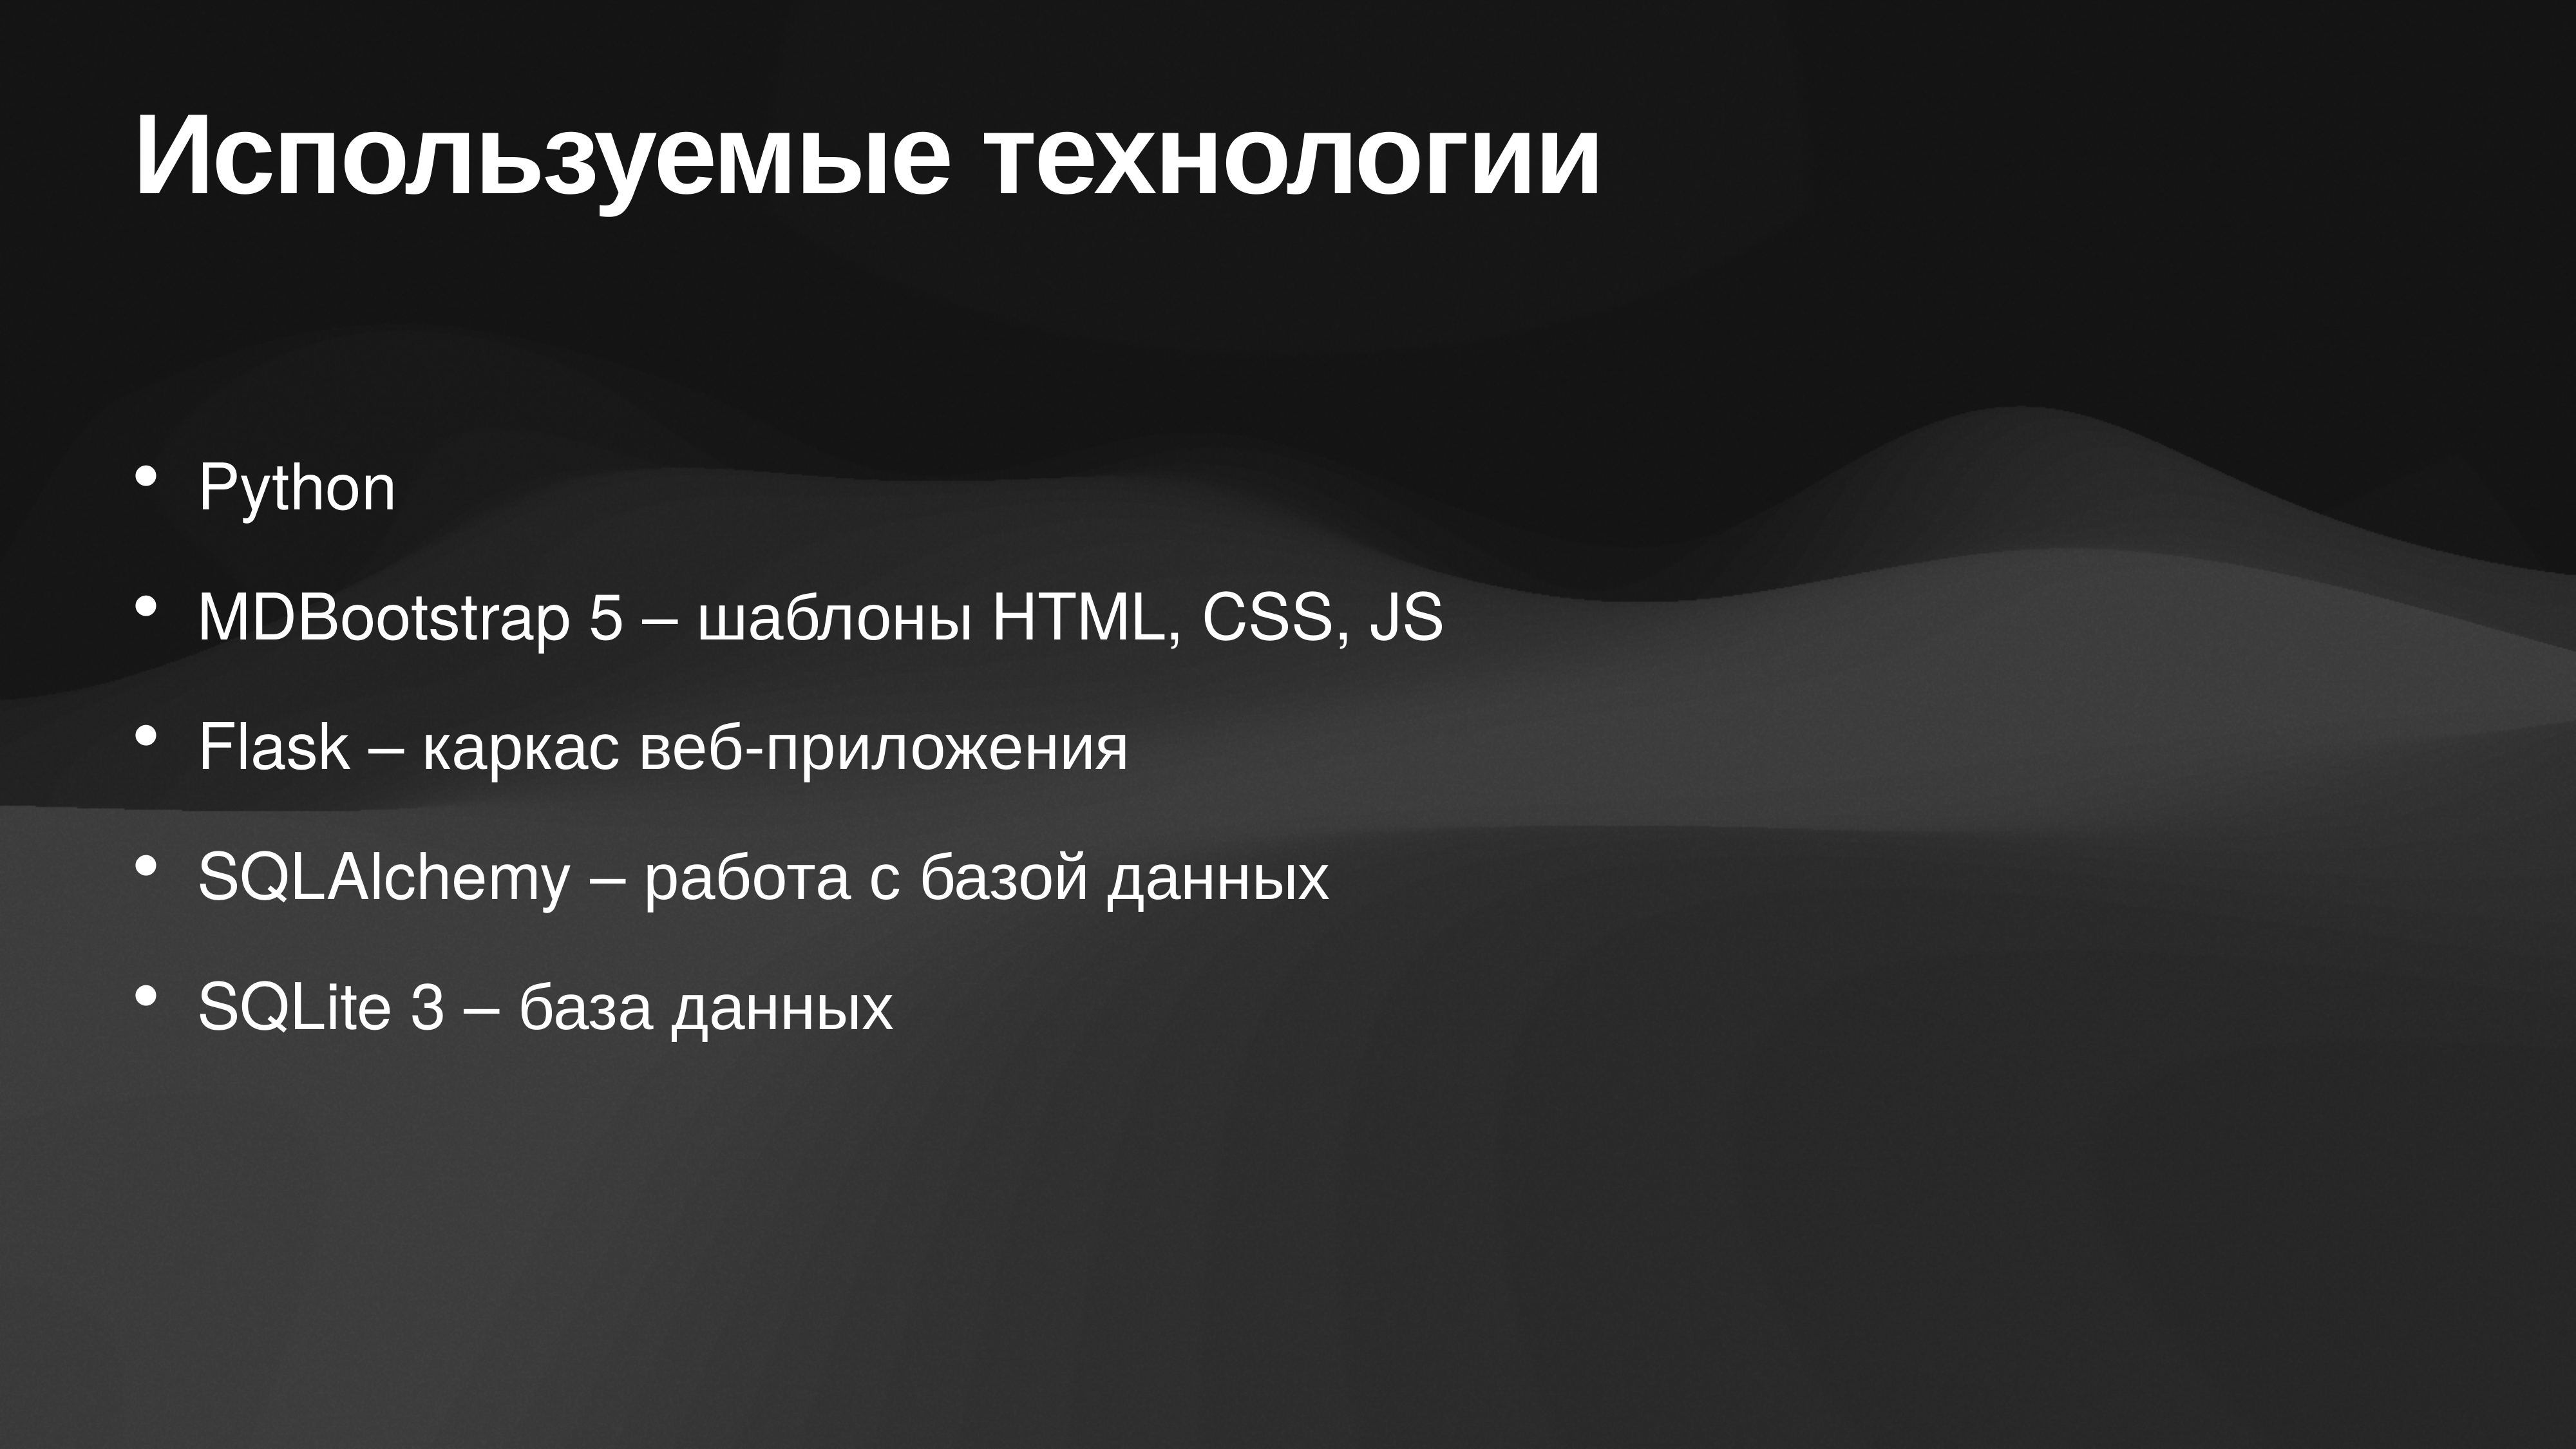

# Используемые технологии
Python
MDBootstrap 5 – шаблоны HTML, CSS, JS
Flask – каркас веб-приложения
SQLAlchemy – работа с базой данных
SQLite 3 – база данных